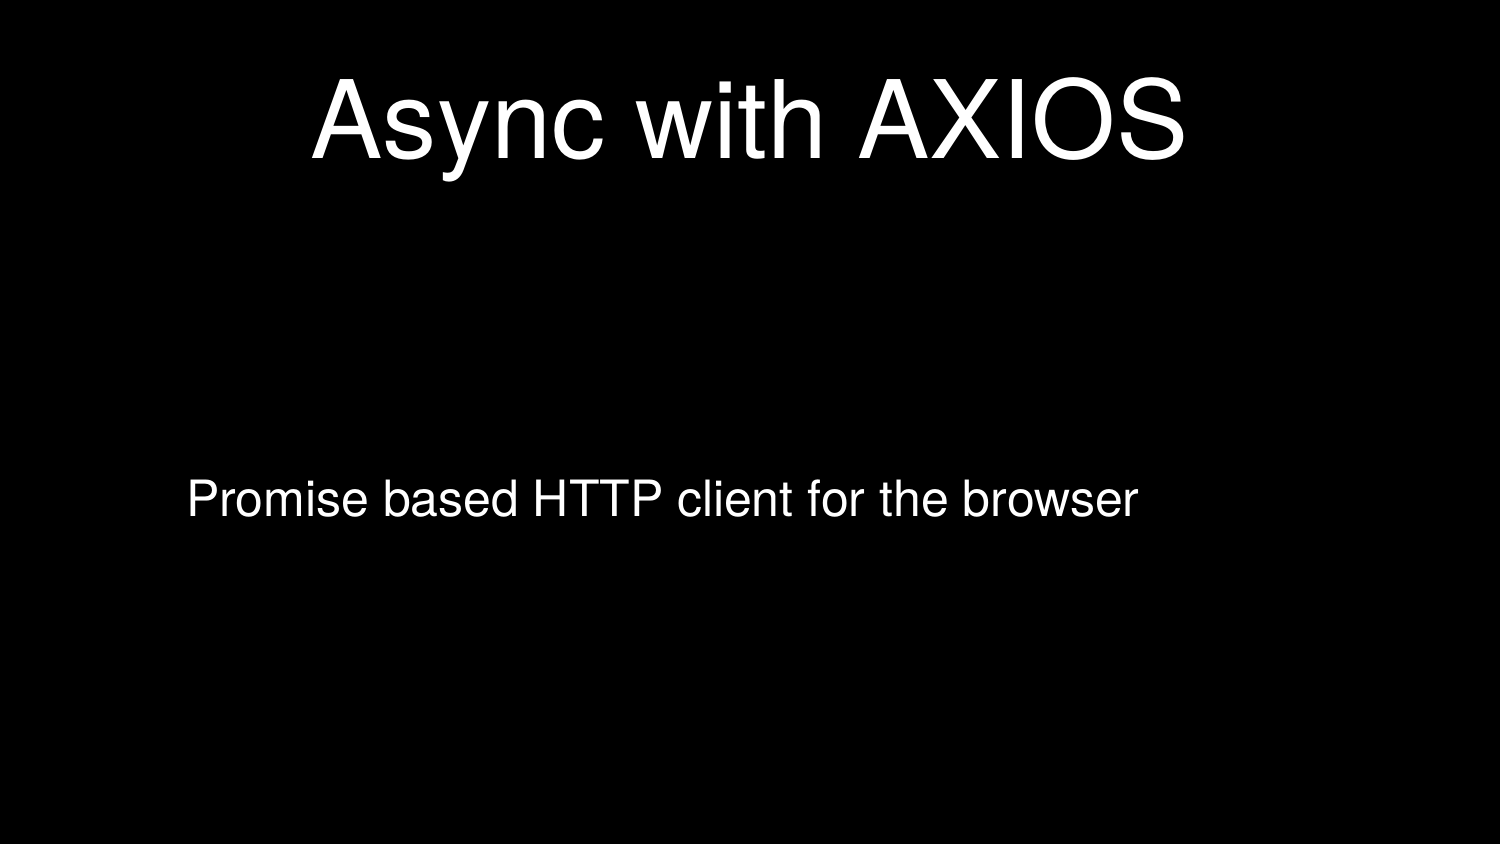

# Async with AXIOS
Promise based HTTP client for the browser